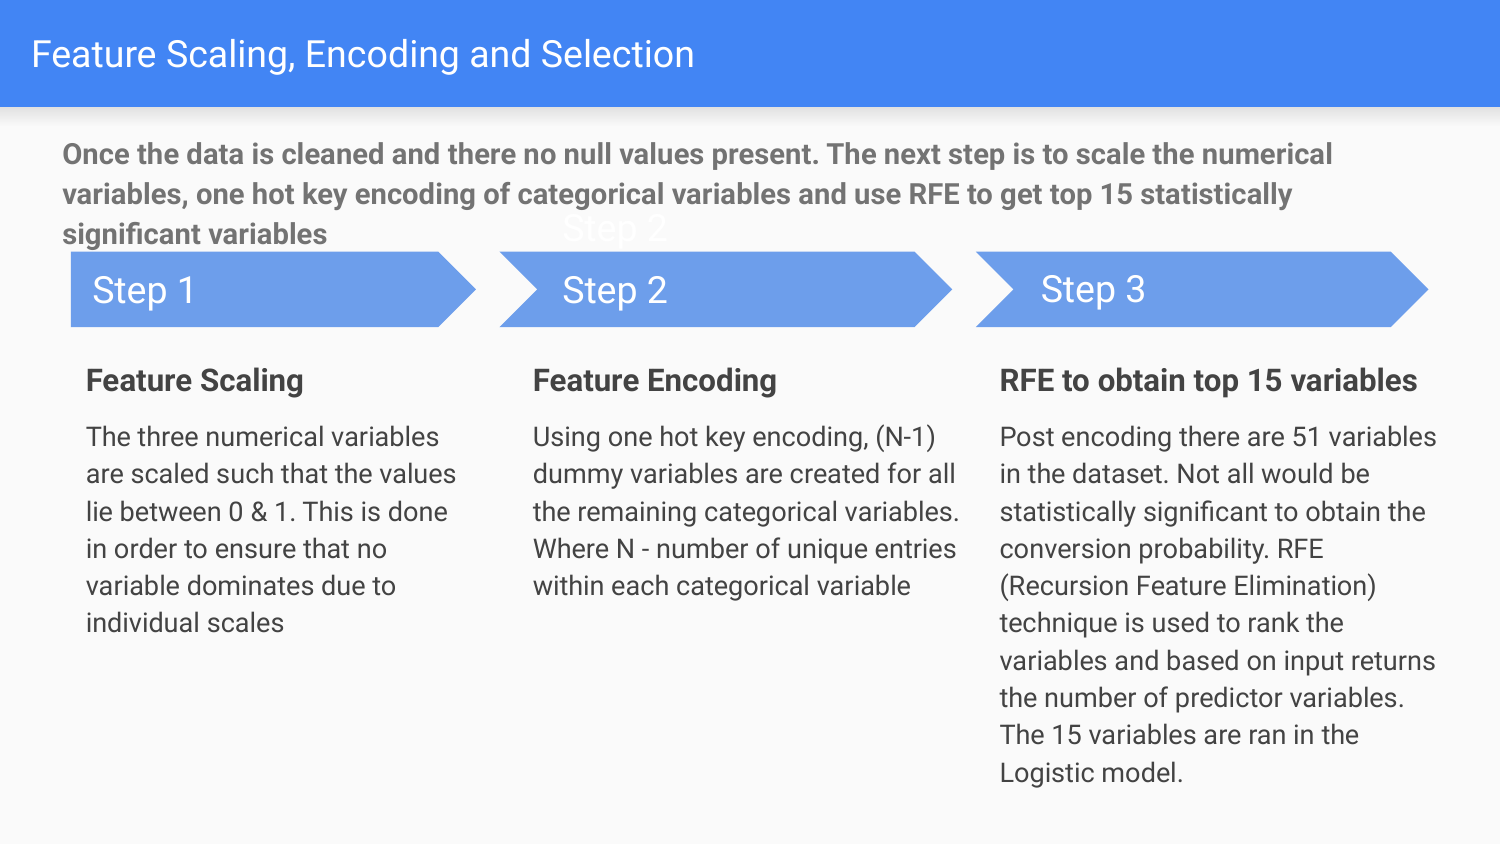

# Feature Scaling, Encoding and Selection
Once the data is cleaned and there no null values present. The next step is to scale the numerical variables, one hot key encoding of categorical variables and use RFE to get top 15 statistically significant variables
Step 2

Step 3
Step 1
Step 2
Feature Scaling
The three numerical variables are scaled such that the values lie between 0 & 1. This is done in order to ensure that no variable dominates due to individual scales
Feature Encoding
Using one hot key encoding, (N-1) dummy variables are created for all the remaining categorical variables. Where N - number of unique entries within each categorical variable
RFE to obtain top 15 variables
Post encoding there are 51 variables in the dataset. Not all would be statistically significant to obtain the conversion probability. RFE (Recursion Feature Elimination) technique is used to rank the variables and based on input returns the number of predictor variables. The 15 variables are ran in the Logistic model.